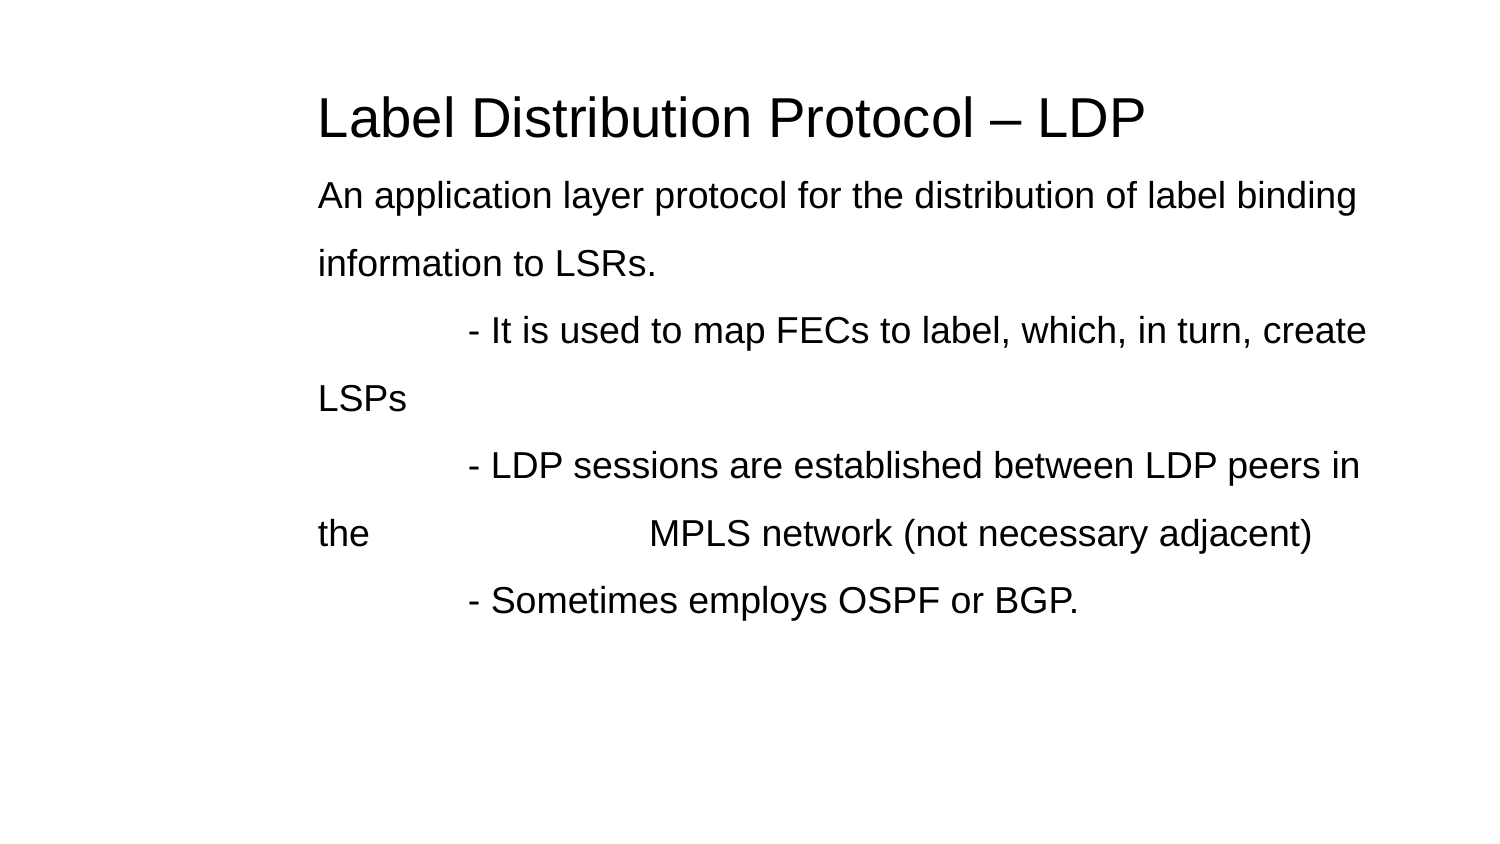

Label Distribution Protocol – LDP
An application layer protocol for the distribution of label binding information to LSRs.
	- It is used to map FECs to label, which, in turn, create LSPs
	- LDP sessions are established between LDP peers in the 		   MPLS network (not necessary adjacent)
	- Sometimes employs OSPF or BGP.